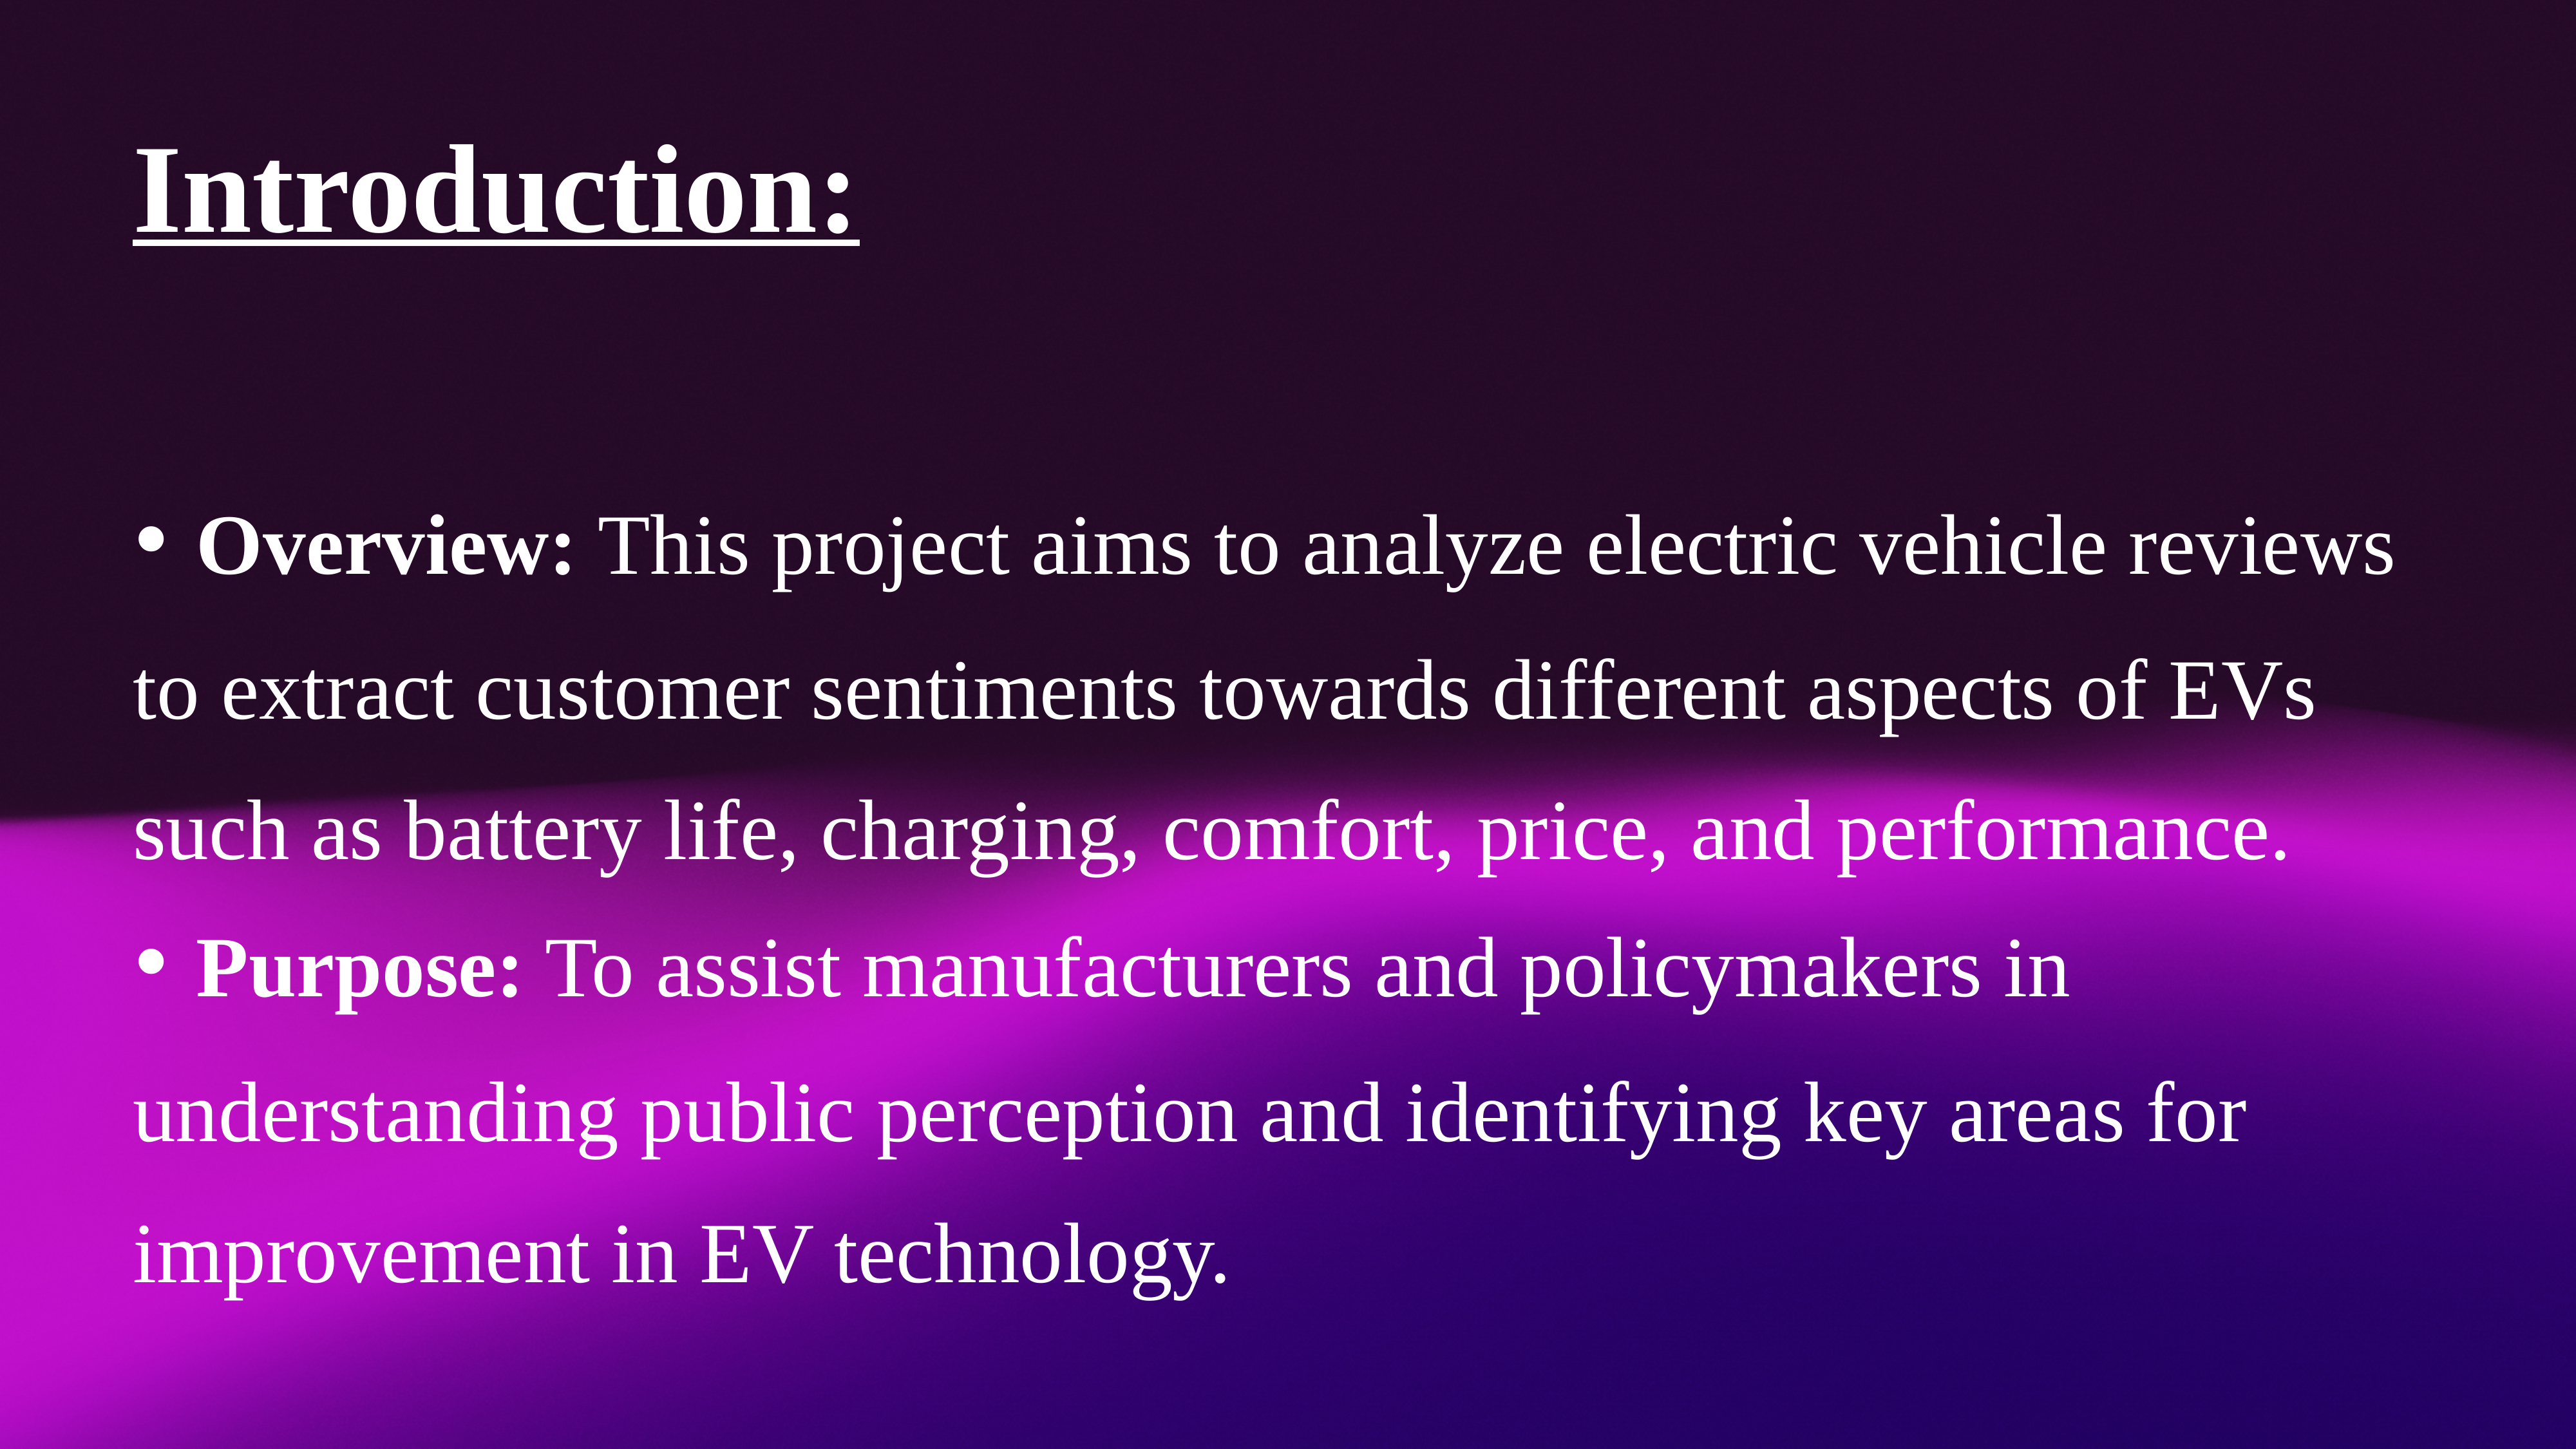

# Introduction:
• Overview: This project aims to analyze electric vehicle reviews to extract customer sentiments towards different aspects of EVs such as battery life, charging, comfort, price, and performance.
• Purpose: To assist manufacturers and policymakers in understanding public perception and identifying key areas for improvement in EV technology.